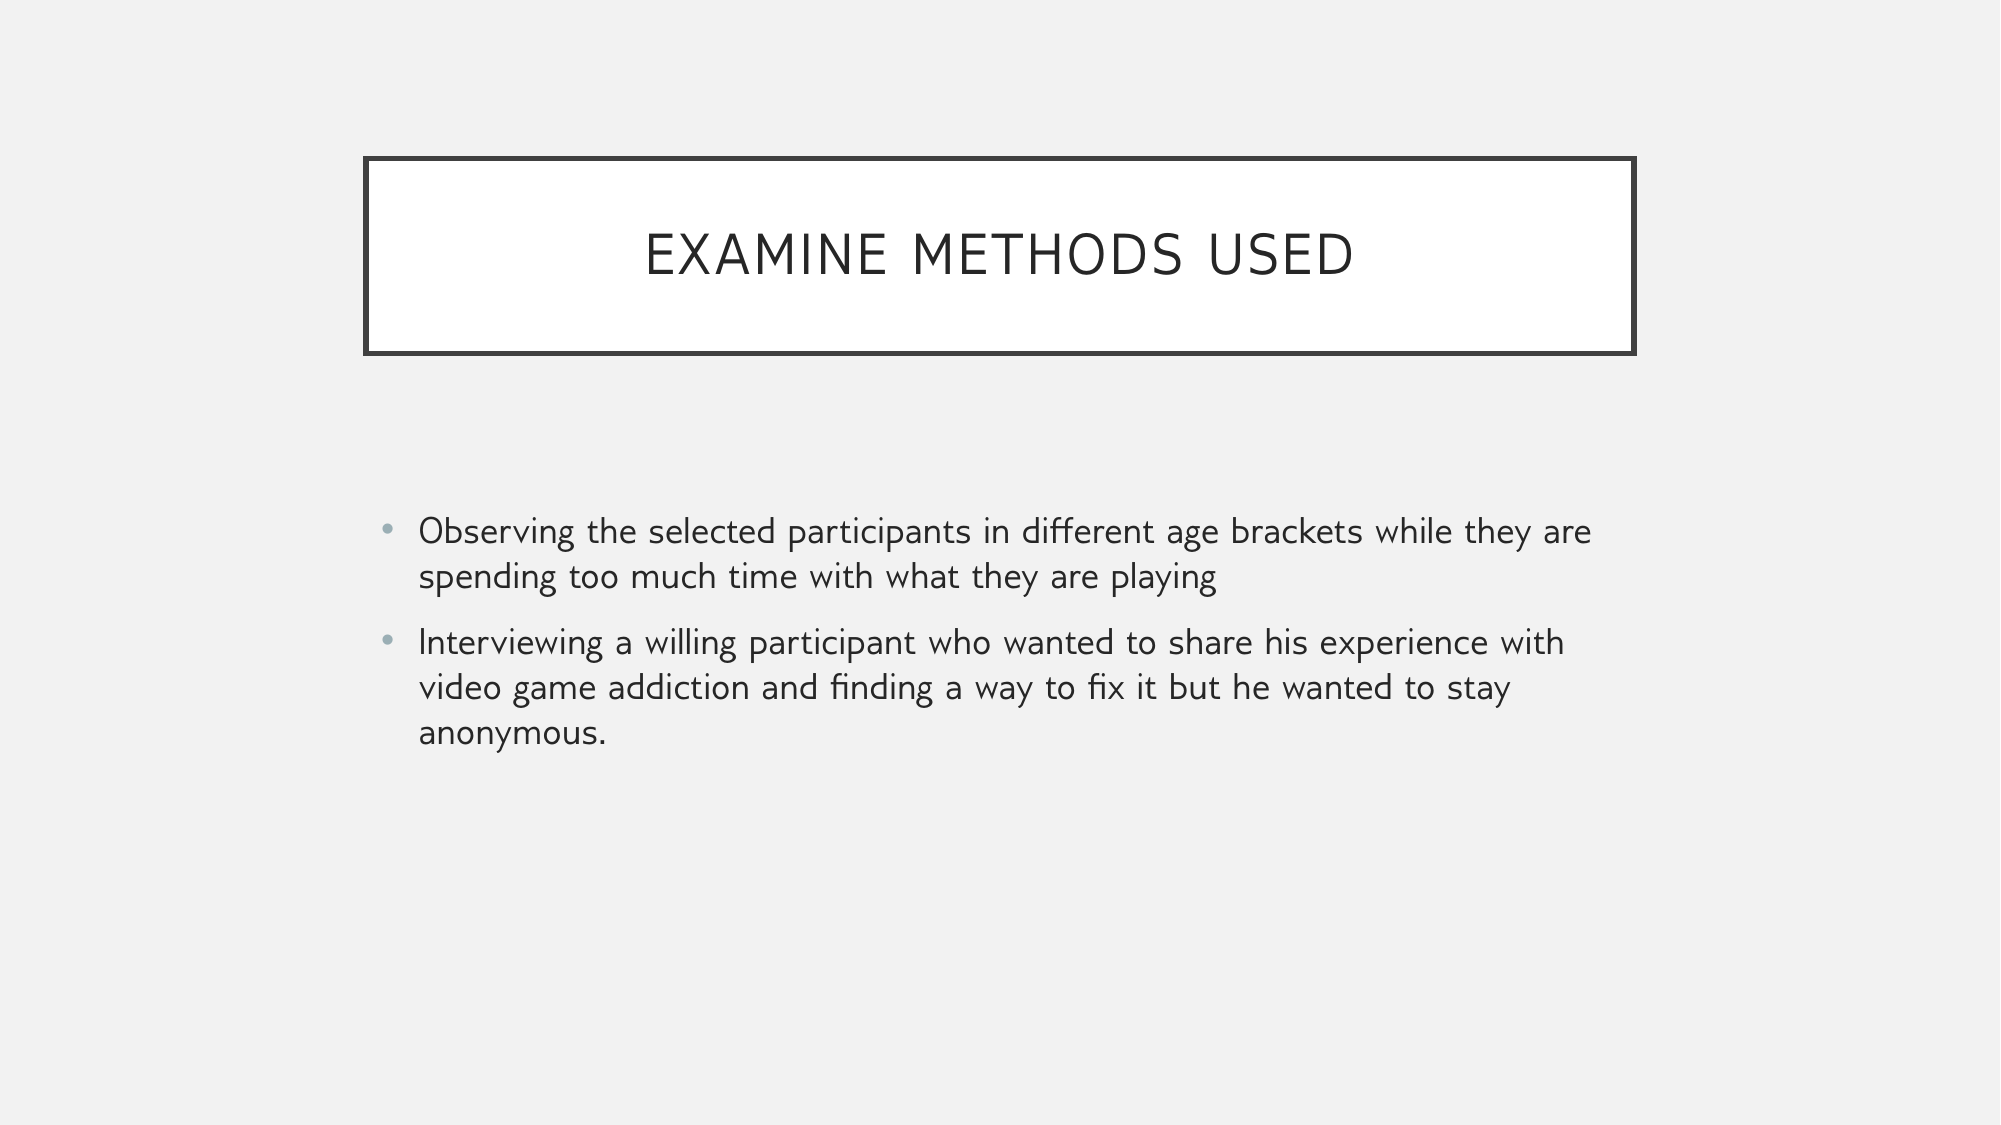

# Examine methods used

Observing the selected participants in different age brackets while they are spending too much time with what they are playing
Interviewing a willing participant who wanted to share his experience with video game addiction and finding a way to fix it but he wanted to stay anonymous.